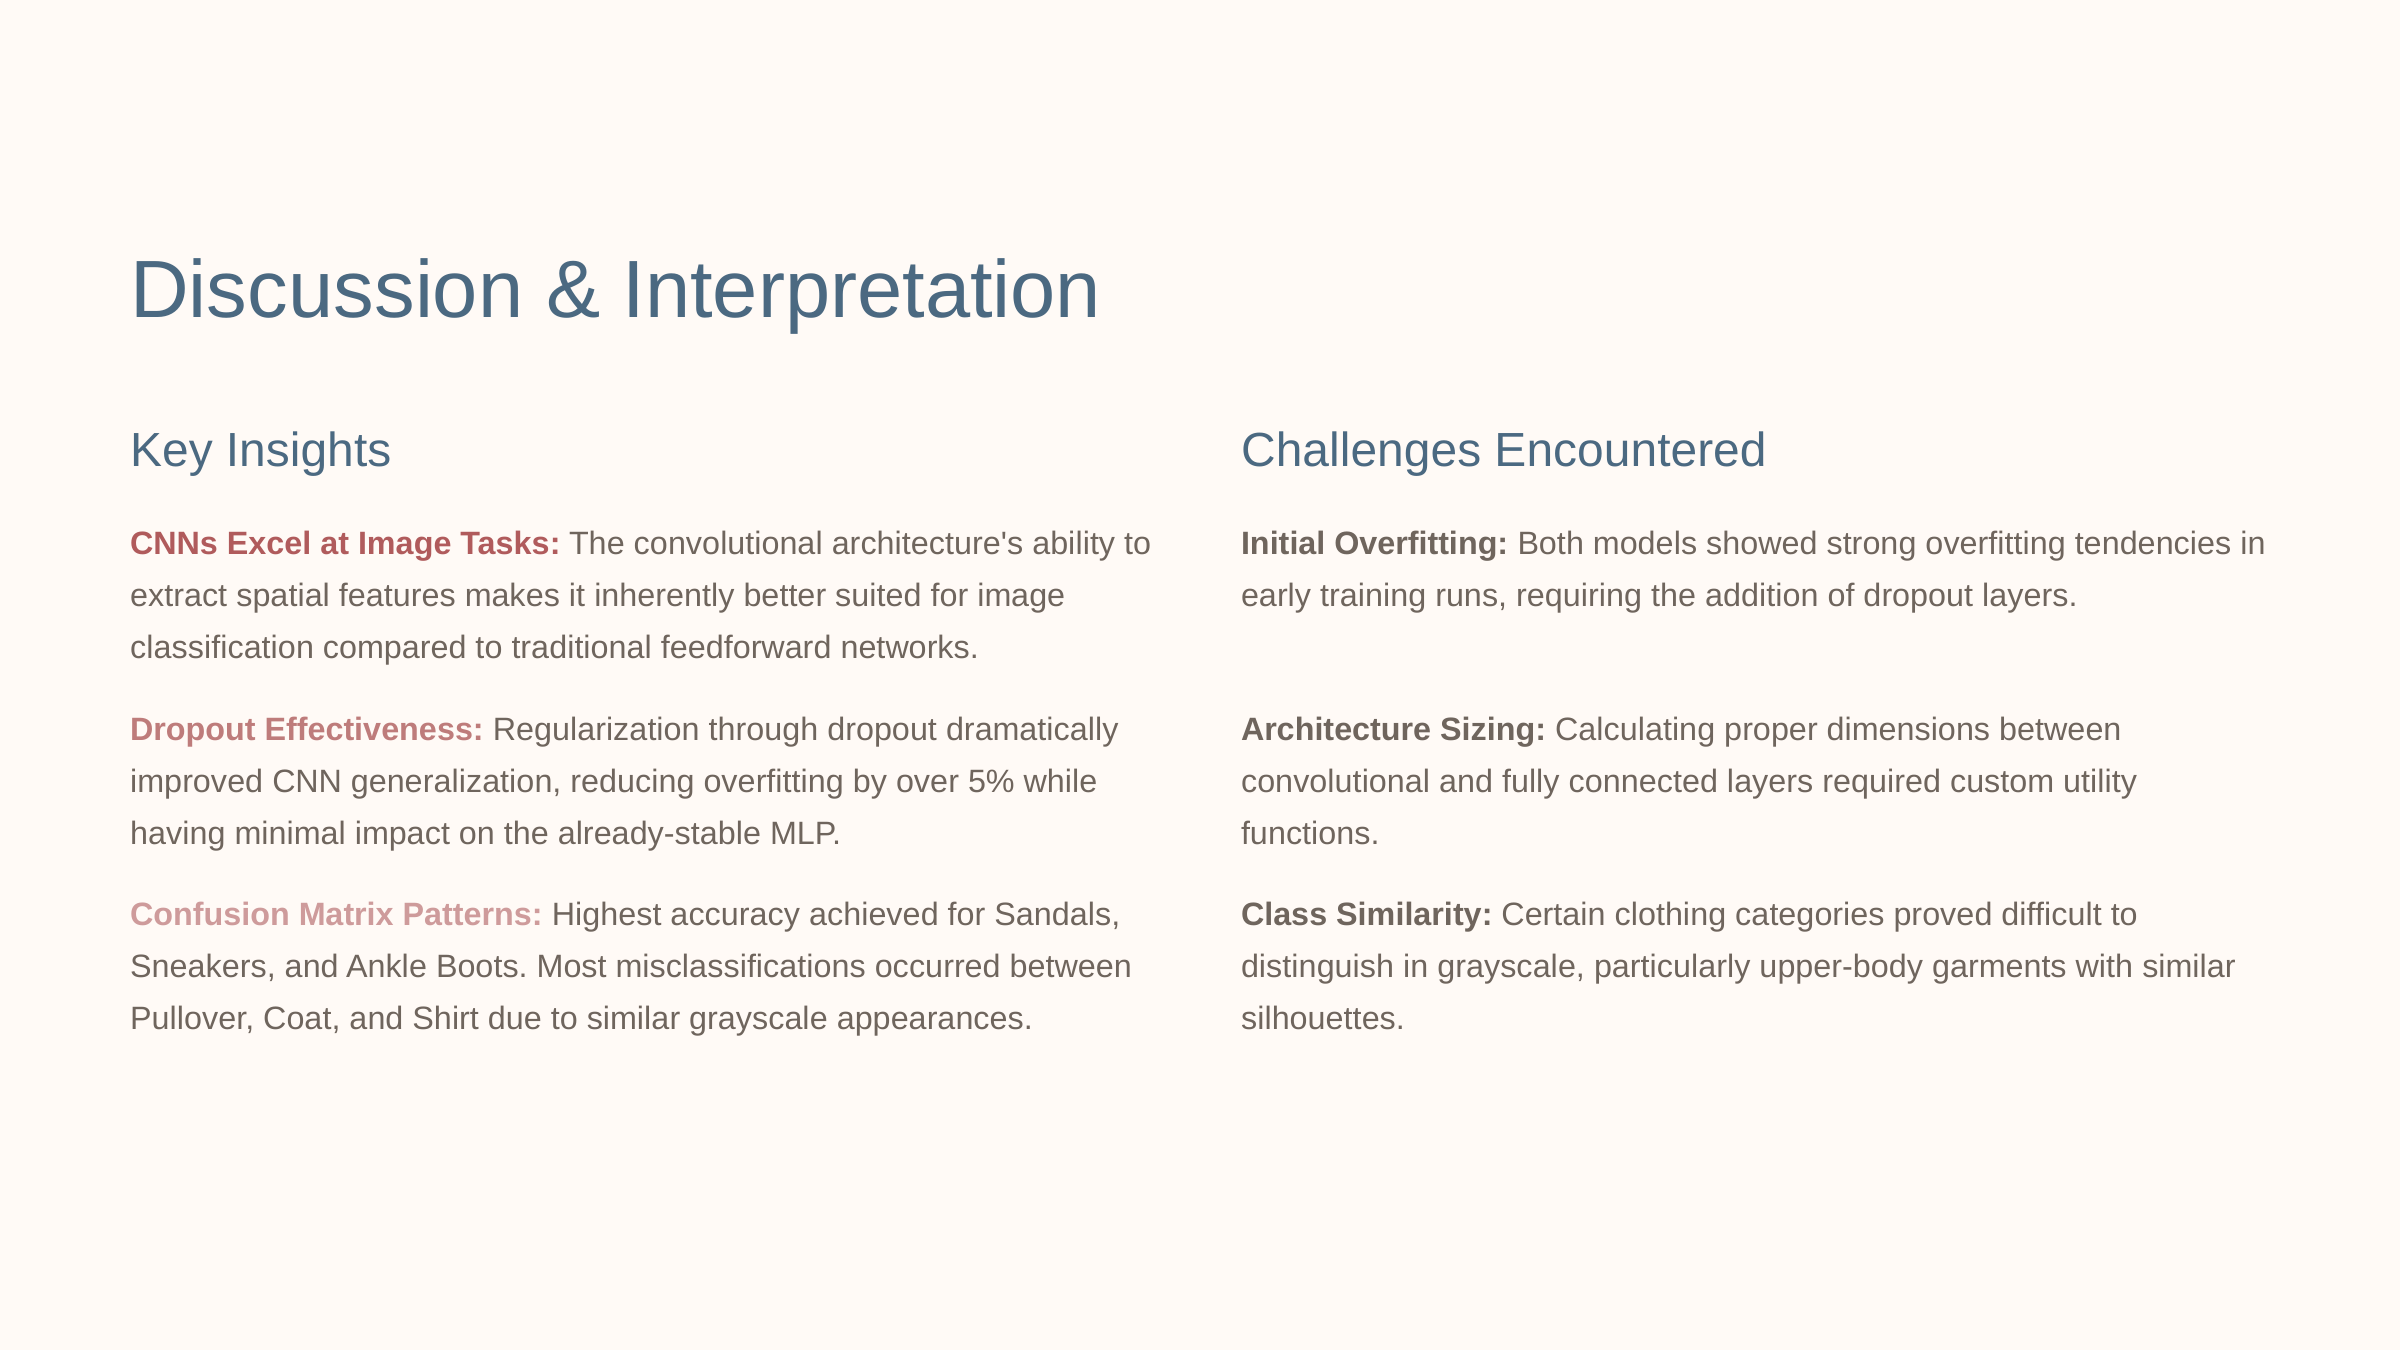

Discussion & Interpretation
Key Insights
Challenges Encountered
CNNs Excel at Image Tasks: The convolutional architecture's ability to extract spatial features makes it inherently better suited for image classification compared to traditional feedforward networks.
Initial Overfitting: Both models showed strong overfitting tendencies in early training runs, requiring the addition of dropout layers.
Dropout Effectiveness: Regularization through dropout dramatically improved CNN generalization, reducing overfitting by over 5% while having minimal impact on the already-stable MLP.
Architecture Sizing: Calculating proper dimensions between convolutional and fully connected layers required custom utility functions.
Confusion Matrix Patterns: Highest accuracy achieved for Sandals, Sneakers, and Ankle Boots. Most misclassifications occurred between Pullover, Coat, and Shirt due to similar grayscale appearances.
Class Similarity: Certain clothing categories proved difficult to distinguish in grayscale, particularly upper-body garments with similar silhouettes.